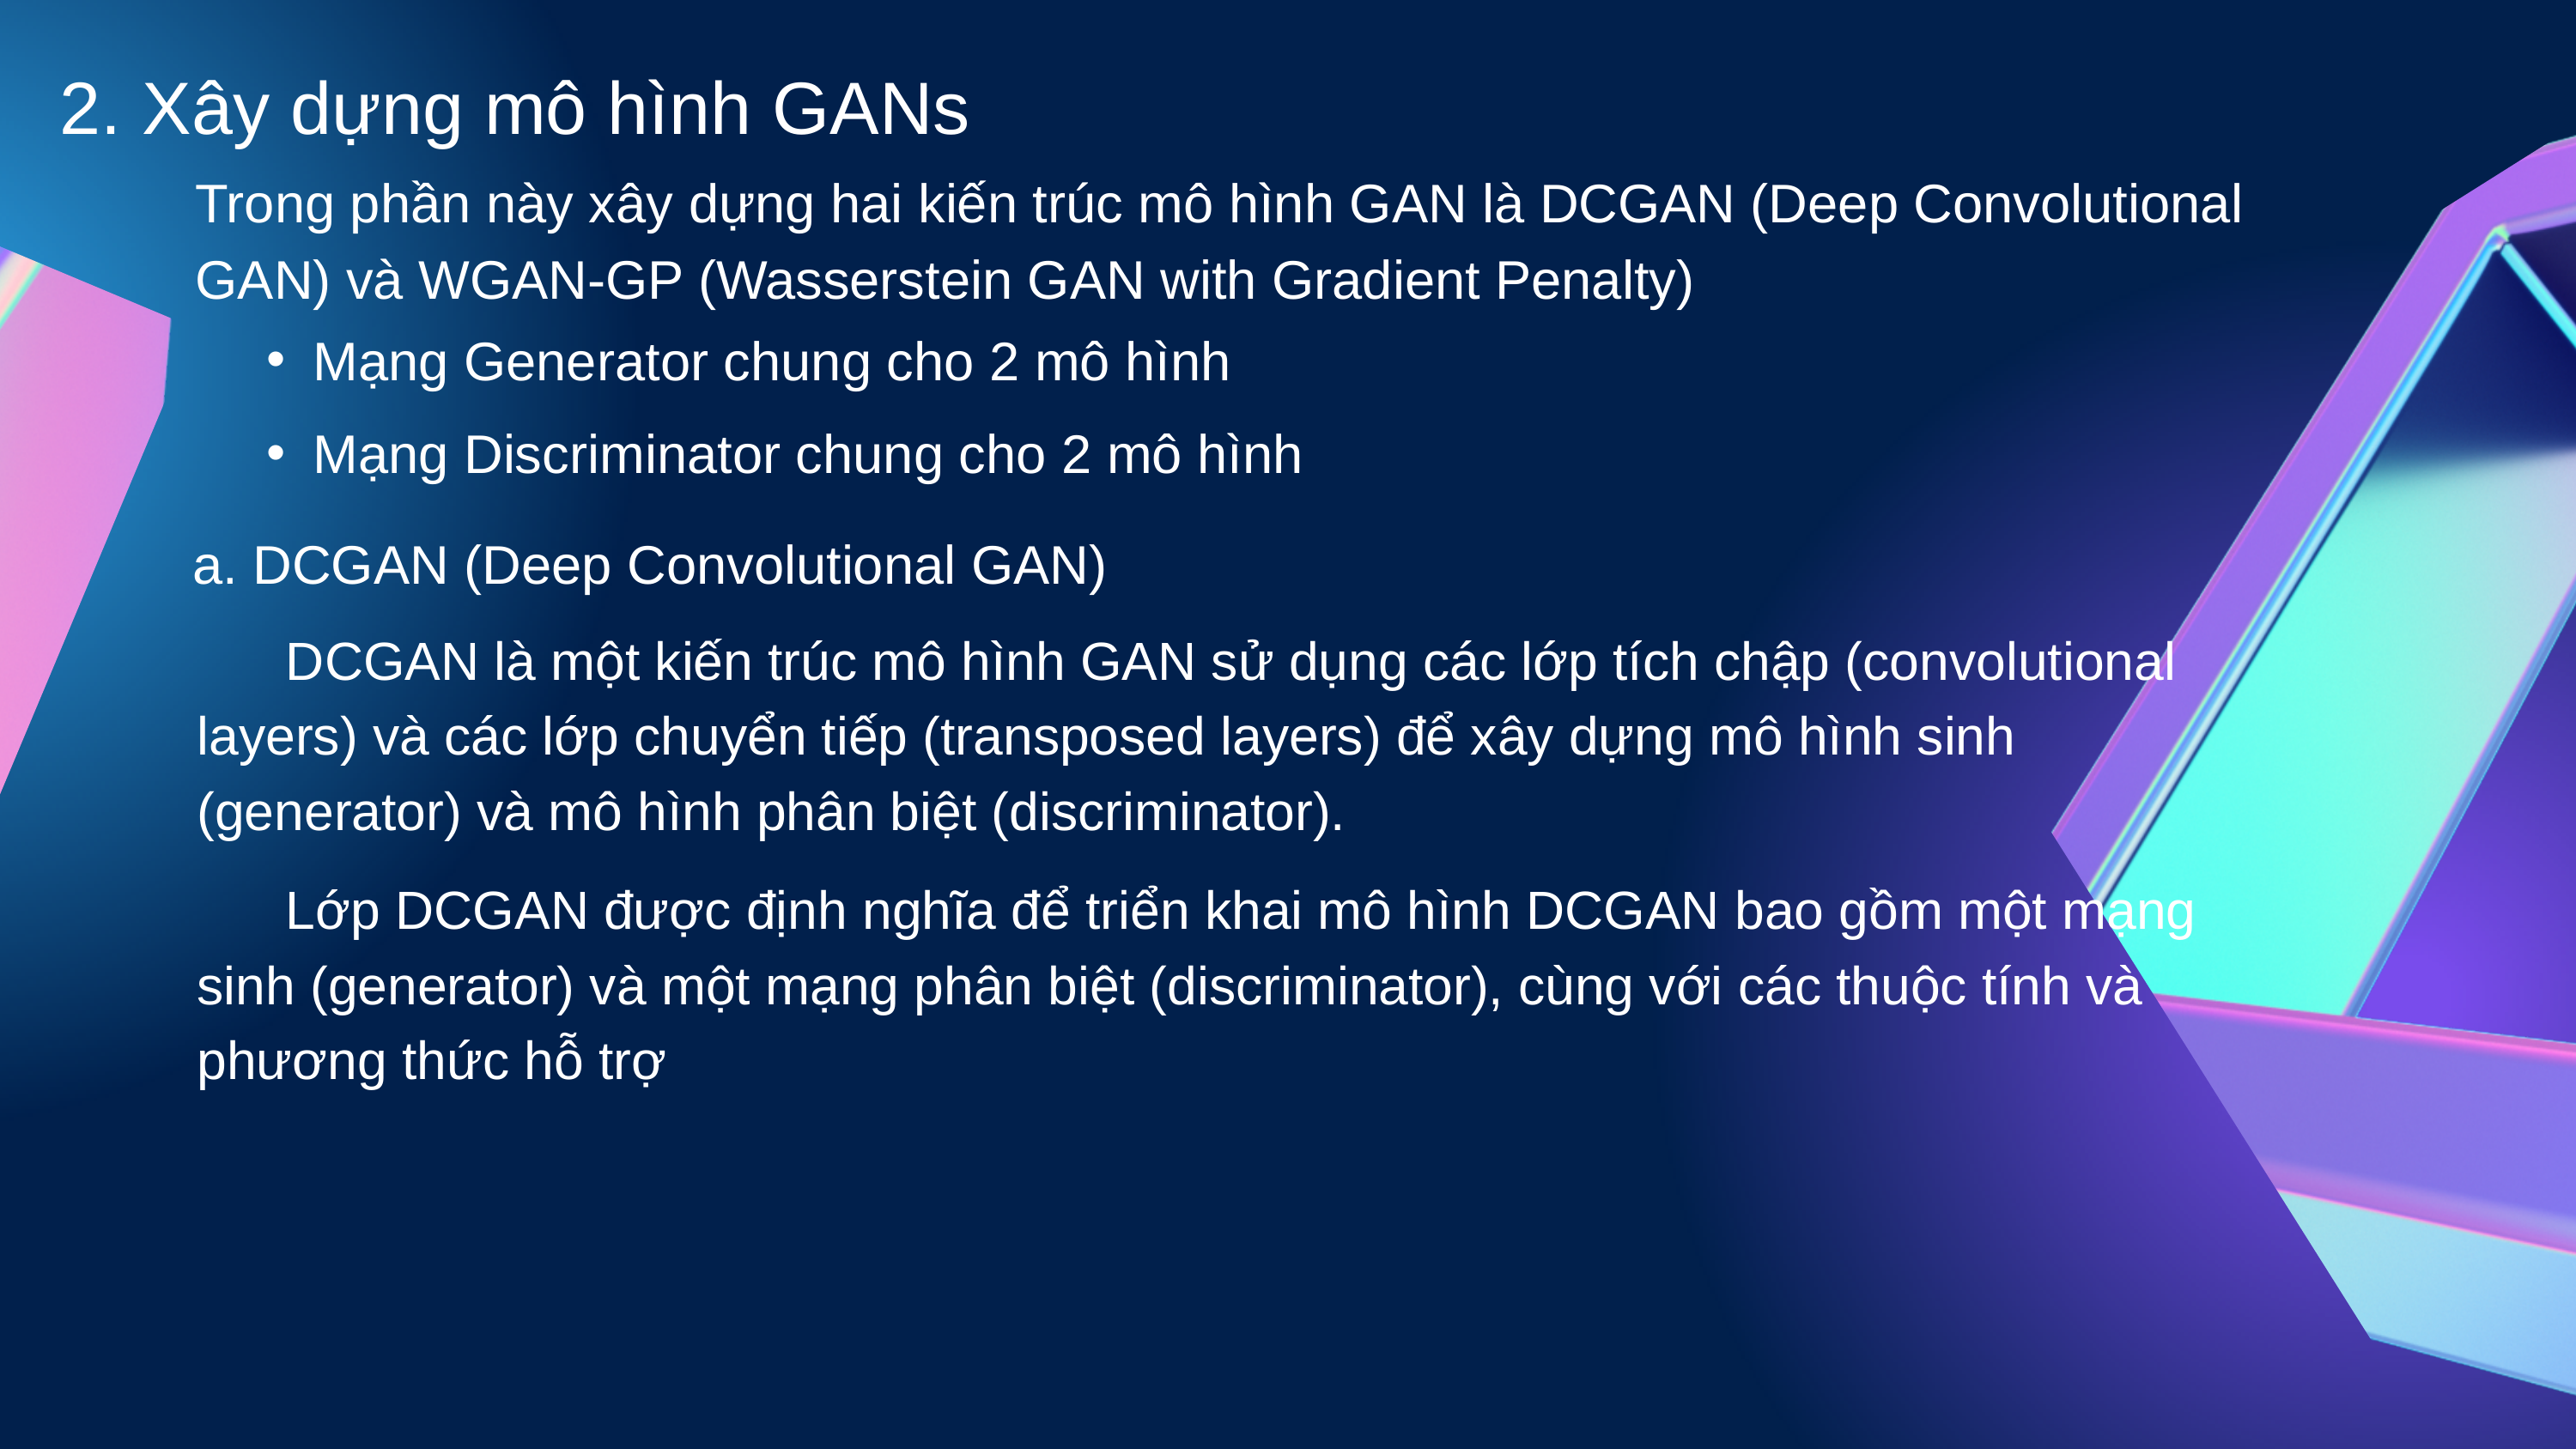

2. Xây dựng mô hình GANs

Trong phần này xây dựng hai kiến trúc mô hình GAN là DCGAN (Deep Convolutional GAN) và WGAN-GP (Wasserstein GAN with Gradient Penalty)

Mạng Generator chung cho 2 mô hình
Mạng Discriminator chung cho 2 mô hình
a. DCGAN (Deep Convolutional GAN)
      DCGAN là một kiến trúc mô hình GAN sử dụng các lớp tích chập (convolutional layers) và các lớp chuyển tiếp (transposed layers) để xây dựng mô hình sinh (generator) và mô hình phân biệt (discriminator).
      Lớp DCGAN được định nghĩa để triển khai mô hình DCGAN bao gồm một mạng sinh (generator) và một mạng phân biệt (discriminator), cùng với các thuộc tính và phương thức hỗ trợ